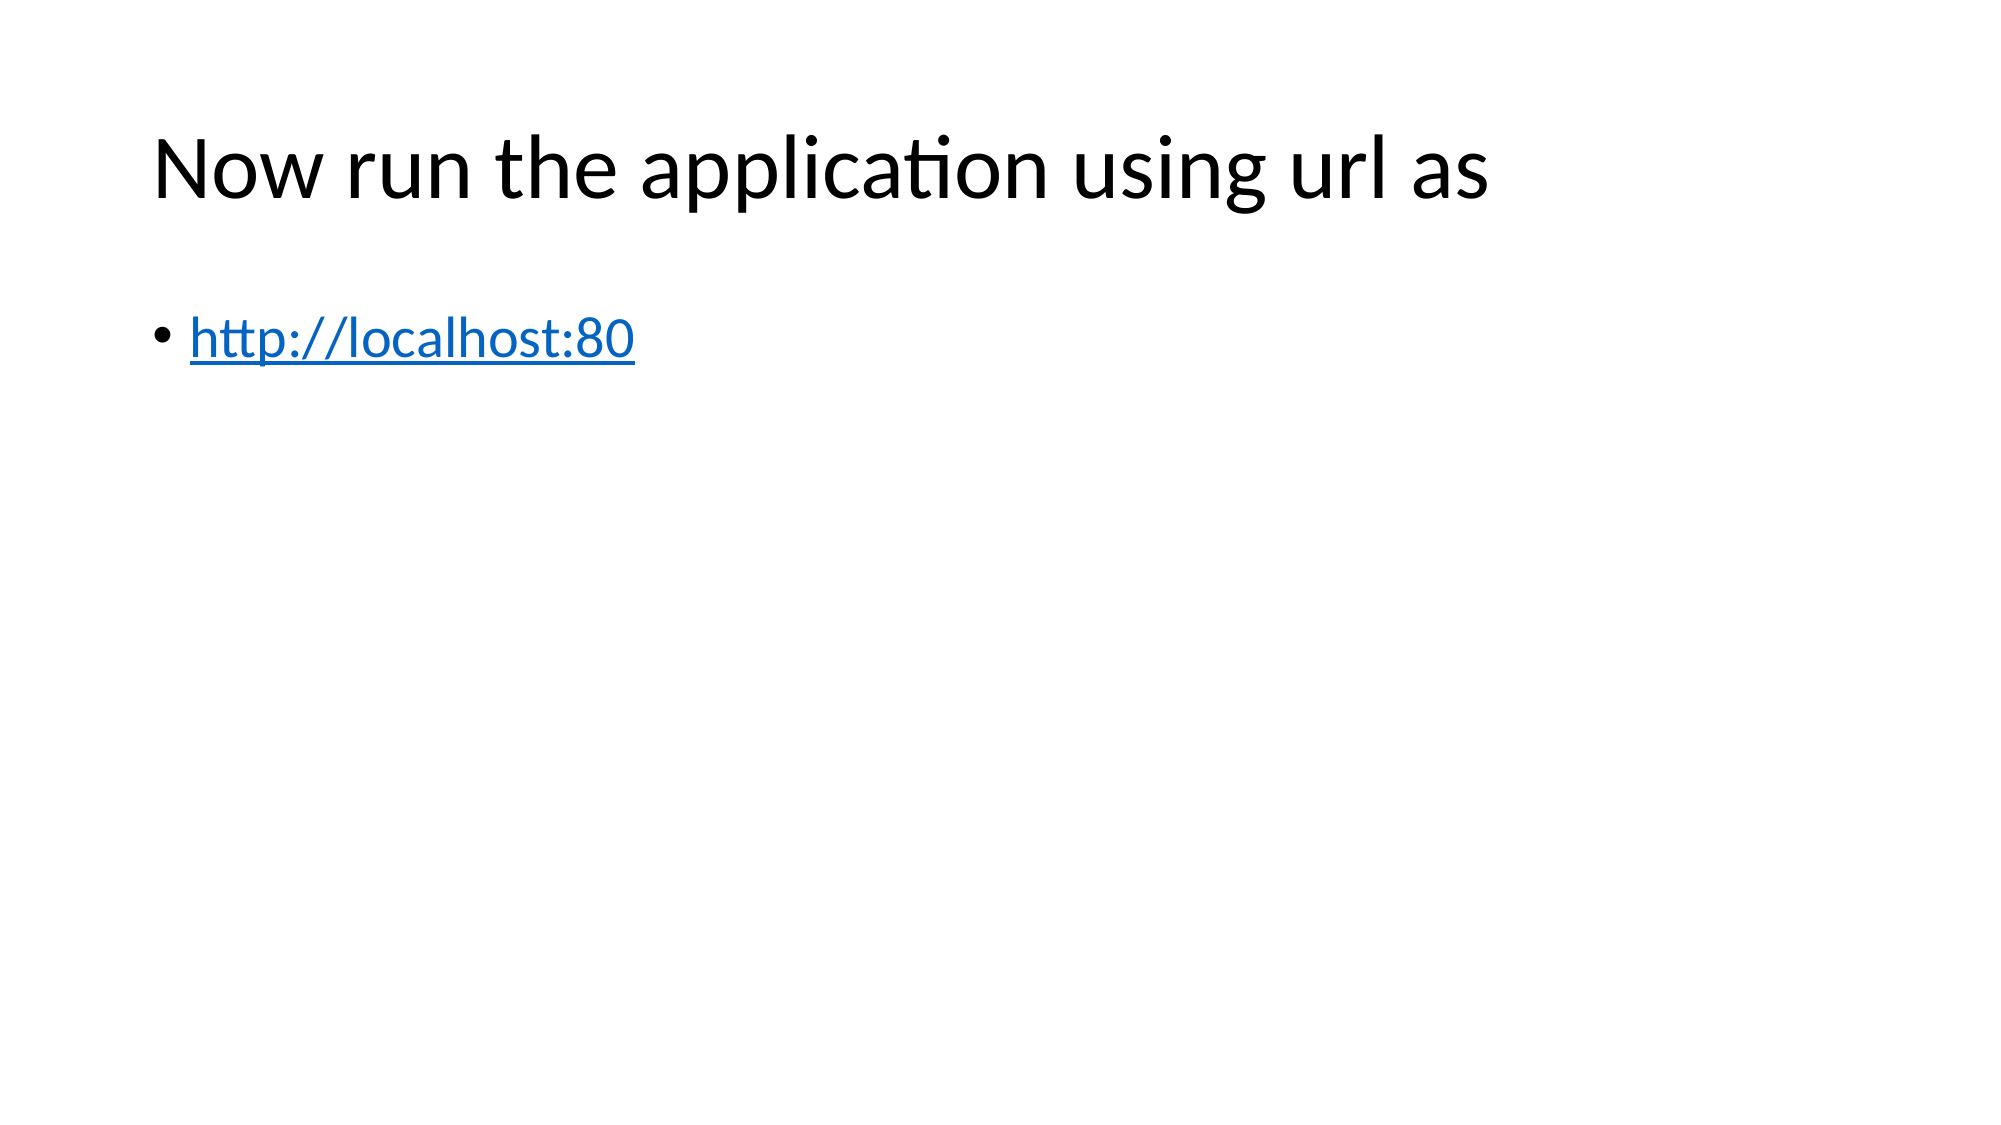

# Now run the application using url as
http://localhost:80